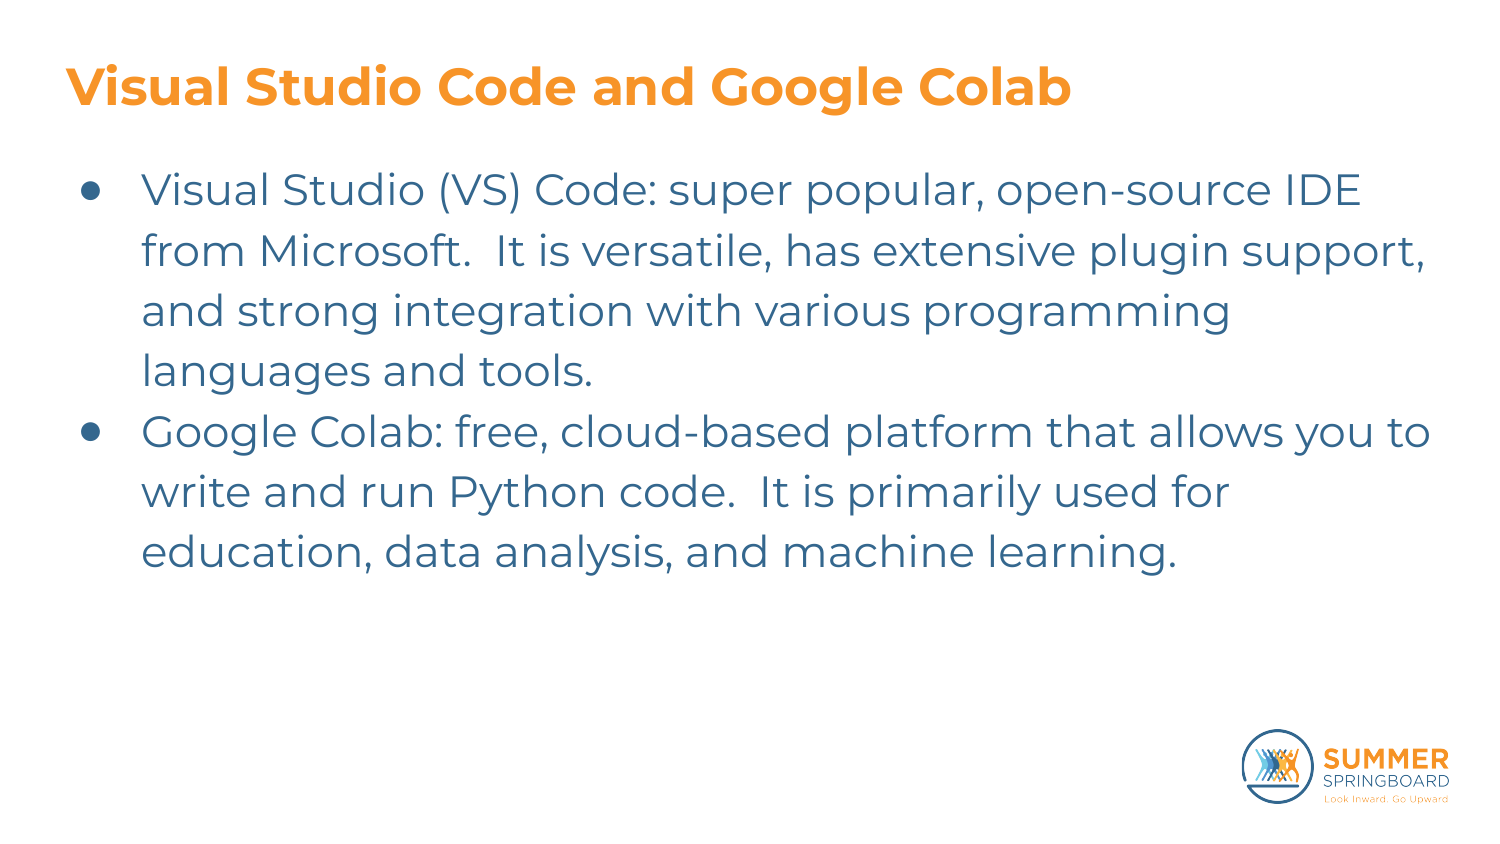

# Visual Studio Code and Google Colab
Visual Studio (VS) Code: super popular, open-source IDE from Microsoft.  It is versatile, has extensive plugin support, and strong integration with various programming languages and tools.
Google Colab: free, cloud-based platform that allows you to write and run Python code.  It is primarily used for education, data analysis, and machine learning.